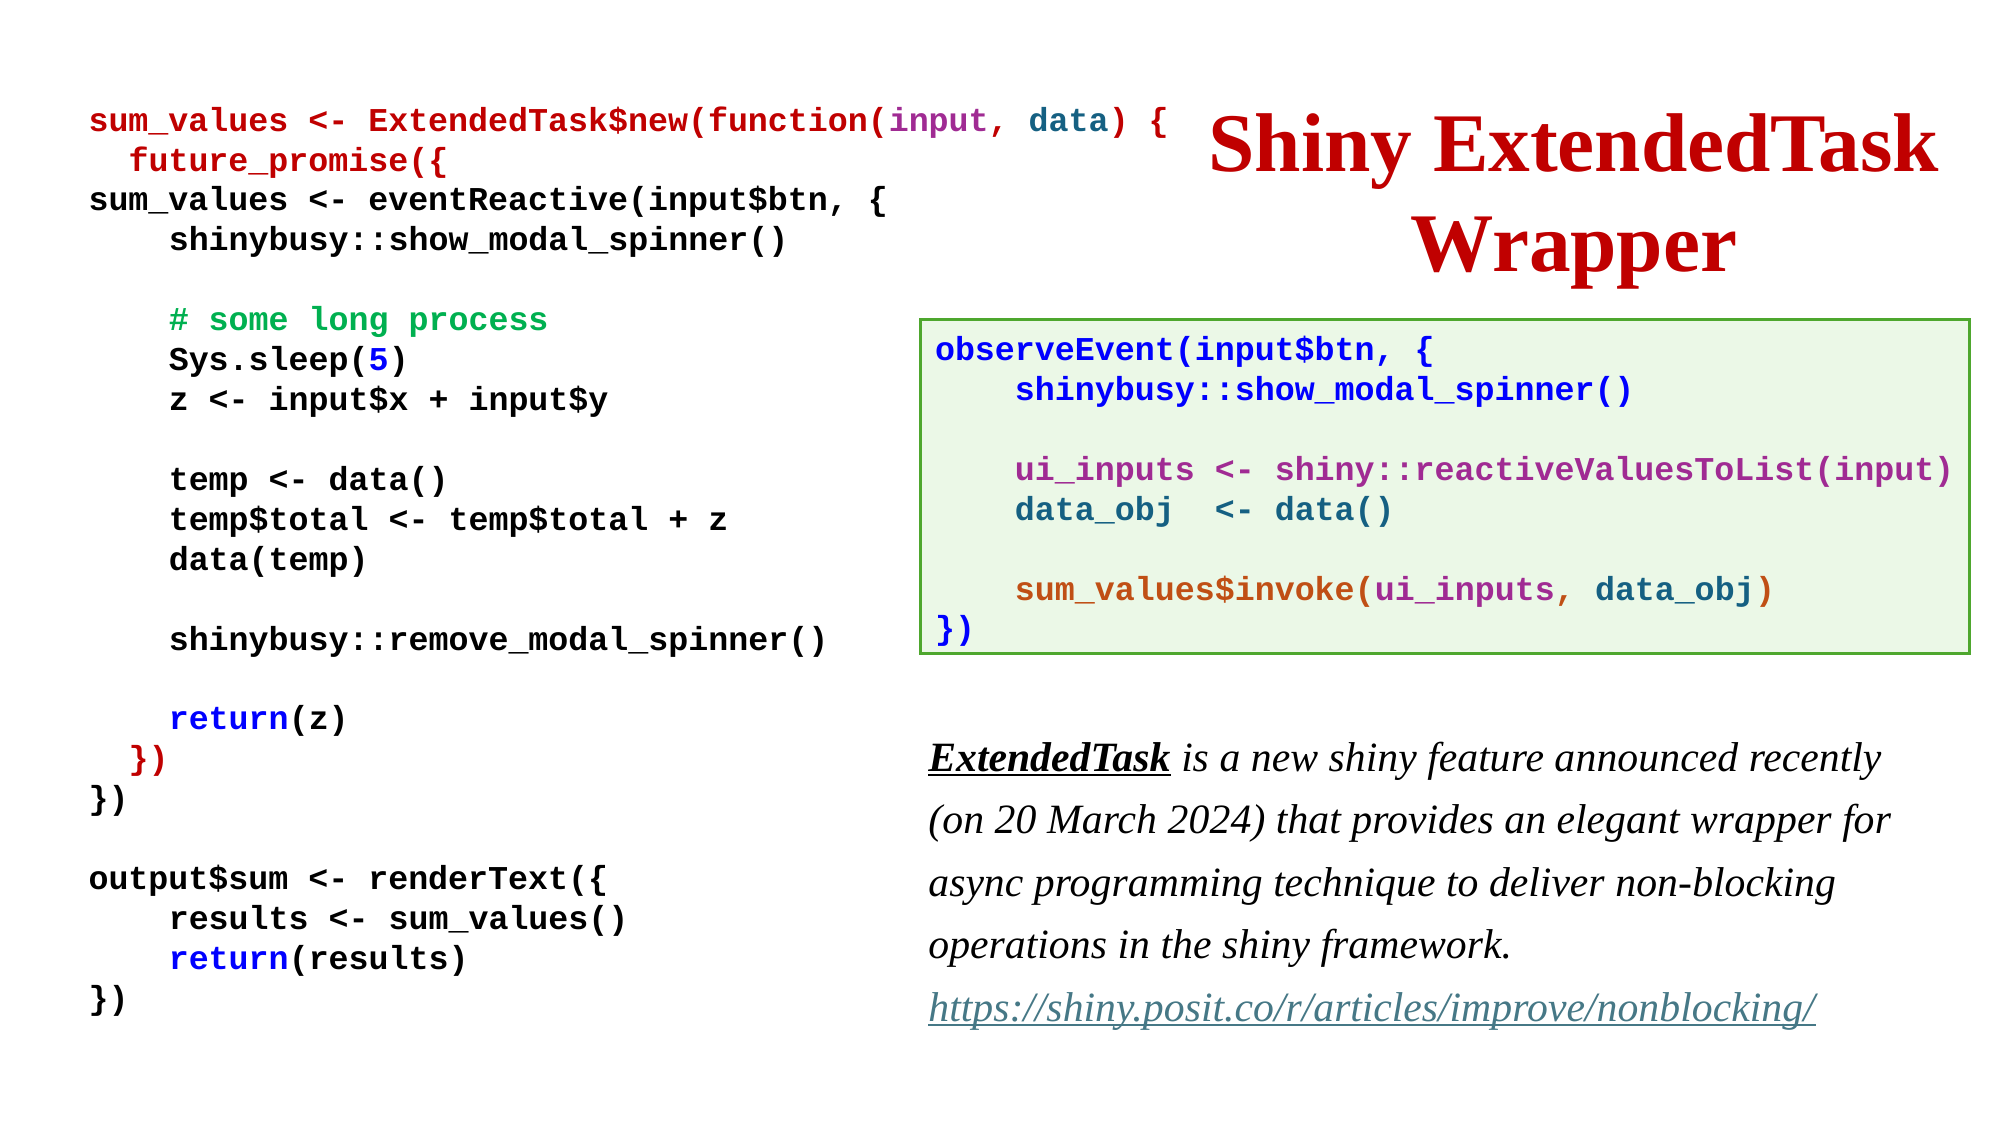

Shiny ExtendedTask Wrapper
sum_values <- ExtendedTask$new(function(input, data) {
  future_promise({
sum_values <- eventReactive(input$btn, {
    shinybusy::show_modal_spinner()

    # some long process
    Sys.sleep(5)
    z <- input$x + input$y

    temp <- data()
    temp$total <- temp$total + z
    data(temp)

    shinybusy::remove_modal_spinner()

    return(z)
  })
})

output$sum <- renderText({
    results <- sum_values()
    return(results)
})
observeEvent(input$btn, {
    shinybusy::show_modal_spinner()

    ui_inputs <- shiny::reactiveValuesToList(input)
    data_obj  <- data()

    sum_values$invoke(ui_inputs, data_obj)
})
ExtendedTask is a new shiny feature announced recently (on 20 March 2024) that provides an elegant wrapper for async programming technique to deliver non-blocking operations in the shiny framework.
https://shiny.posit.co/r/articles/improve/nonblocking/